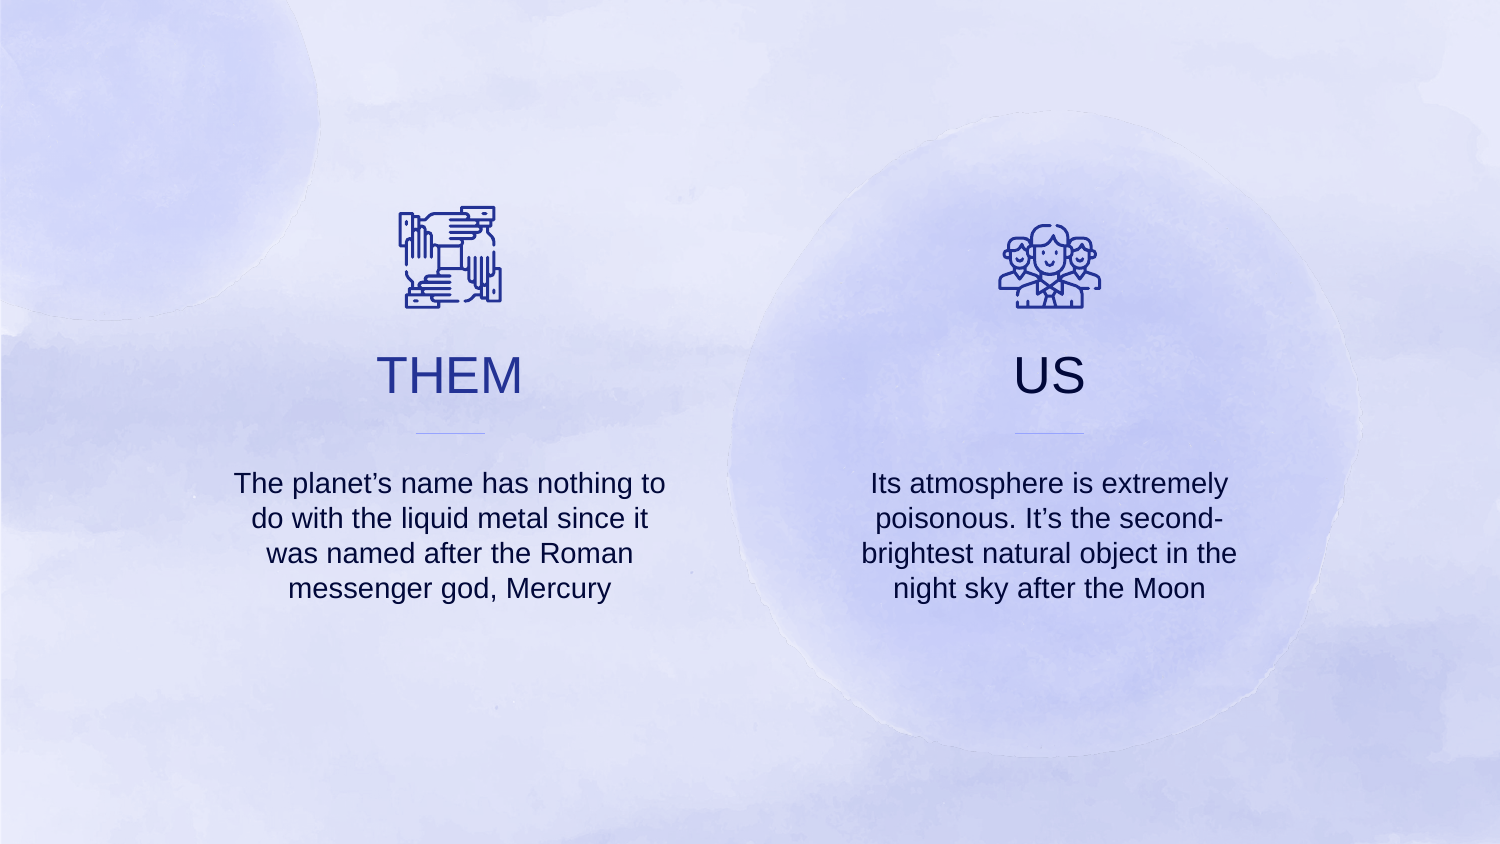

THEM
US
The planet’s name has nothing to do with the liquid metal since it was named after the Roman messenger god, Mercury
Its atmosphere is extremely poisonous. It’s the second-brightest natural object in the night sky after the Moon